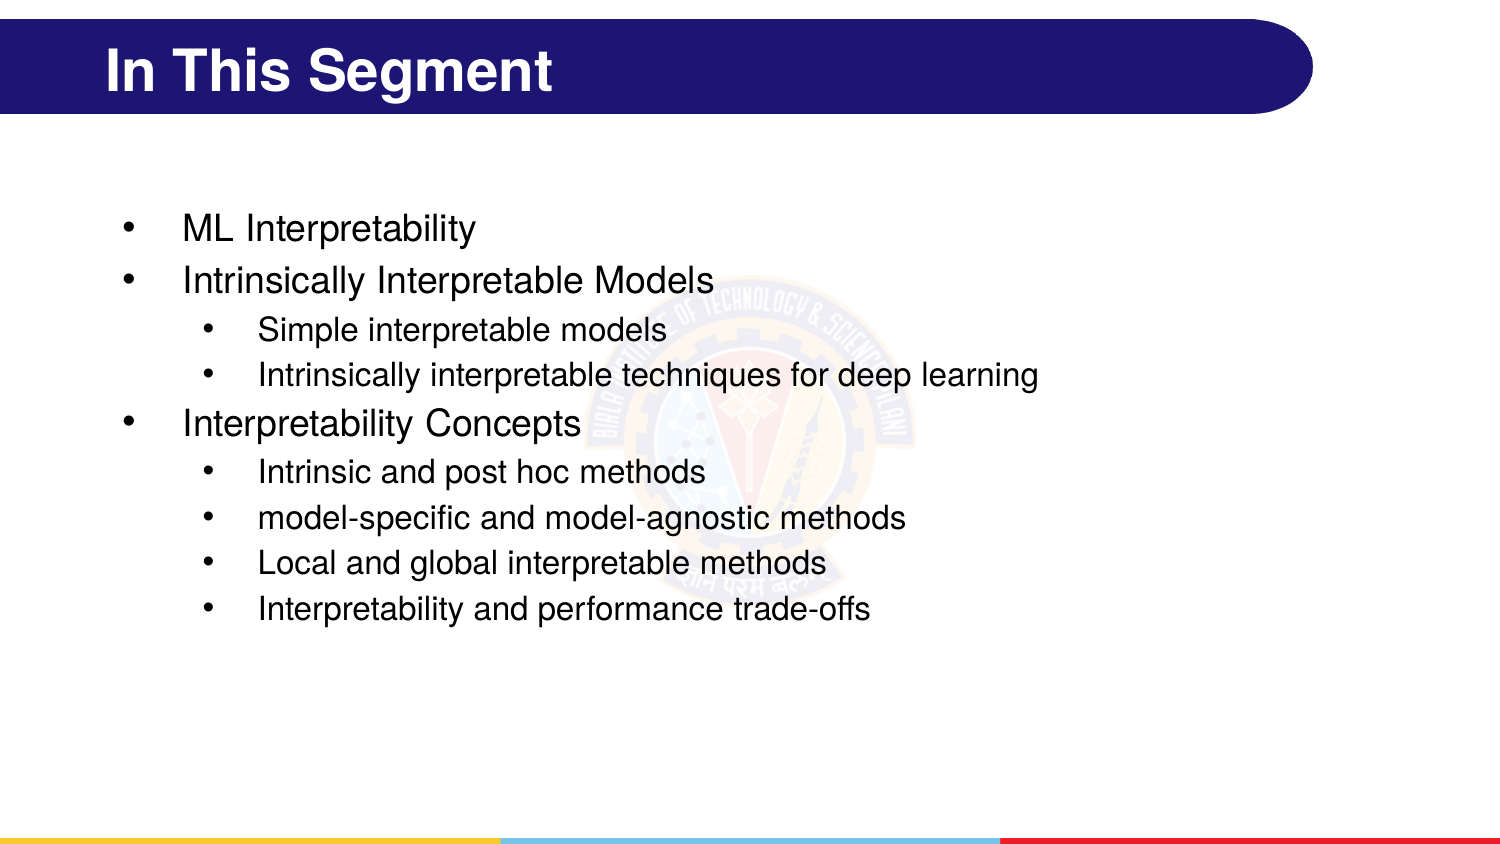

# In This Segment

ML Interpretability
Intrinsically Interpretable Models
Simple interpretable models
Intrinsically interpretable techniques for deep learning
Interpretability Concepts
Intrinsic and post hoc methods
model-specific and model-agnostic methods
Local and global interpretable methods
Interpretability and performance trade-offs